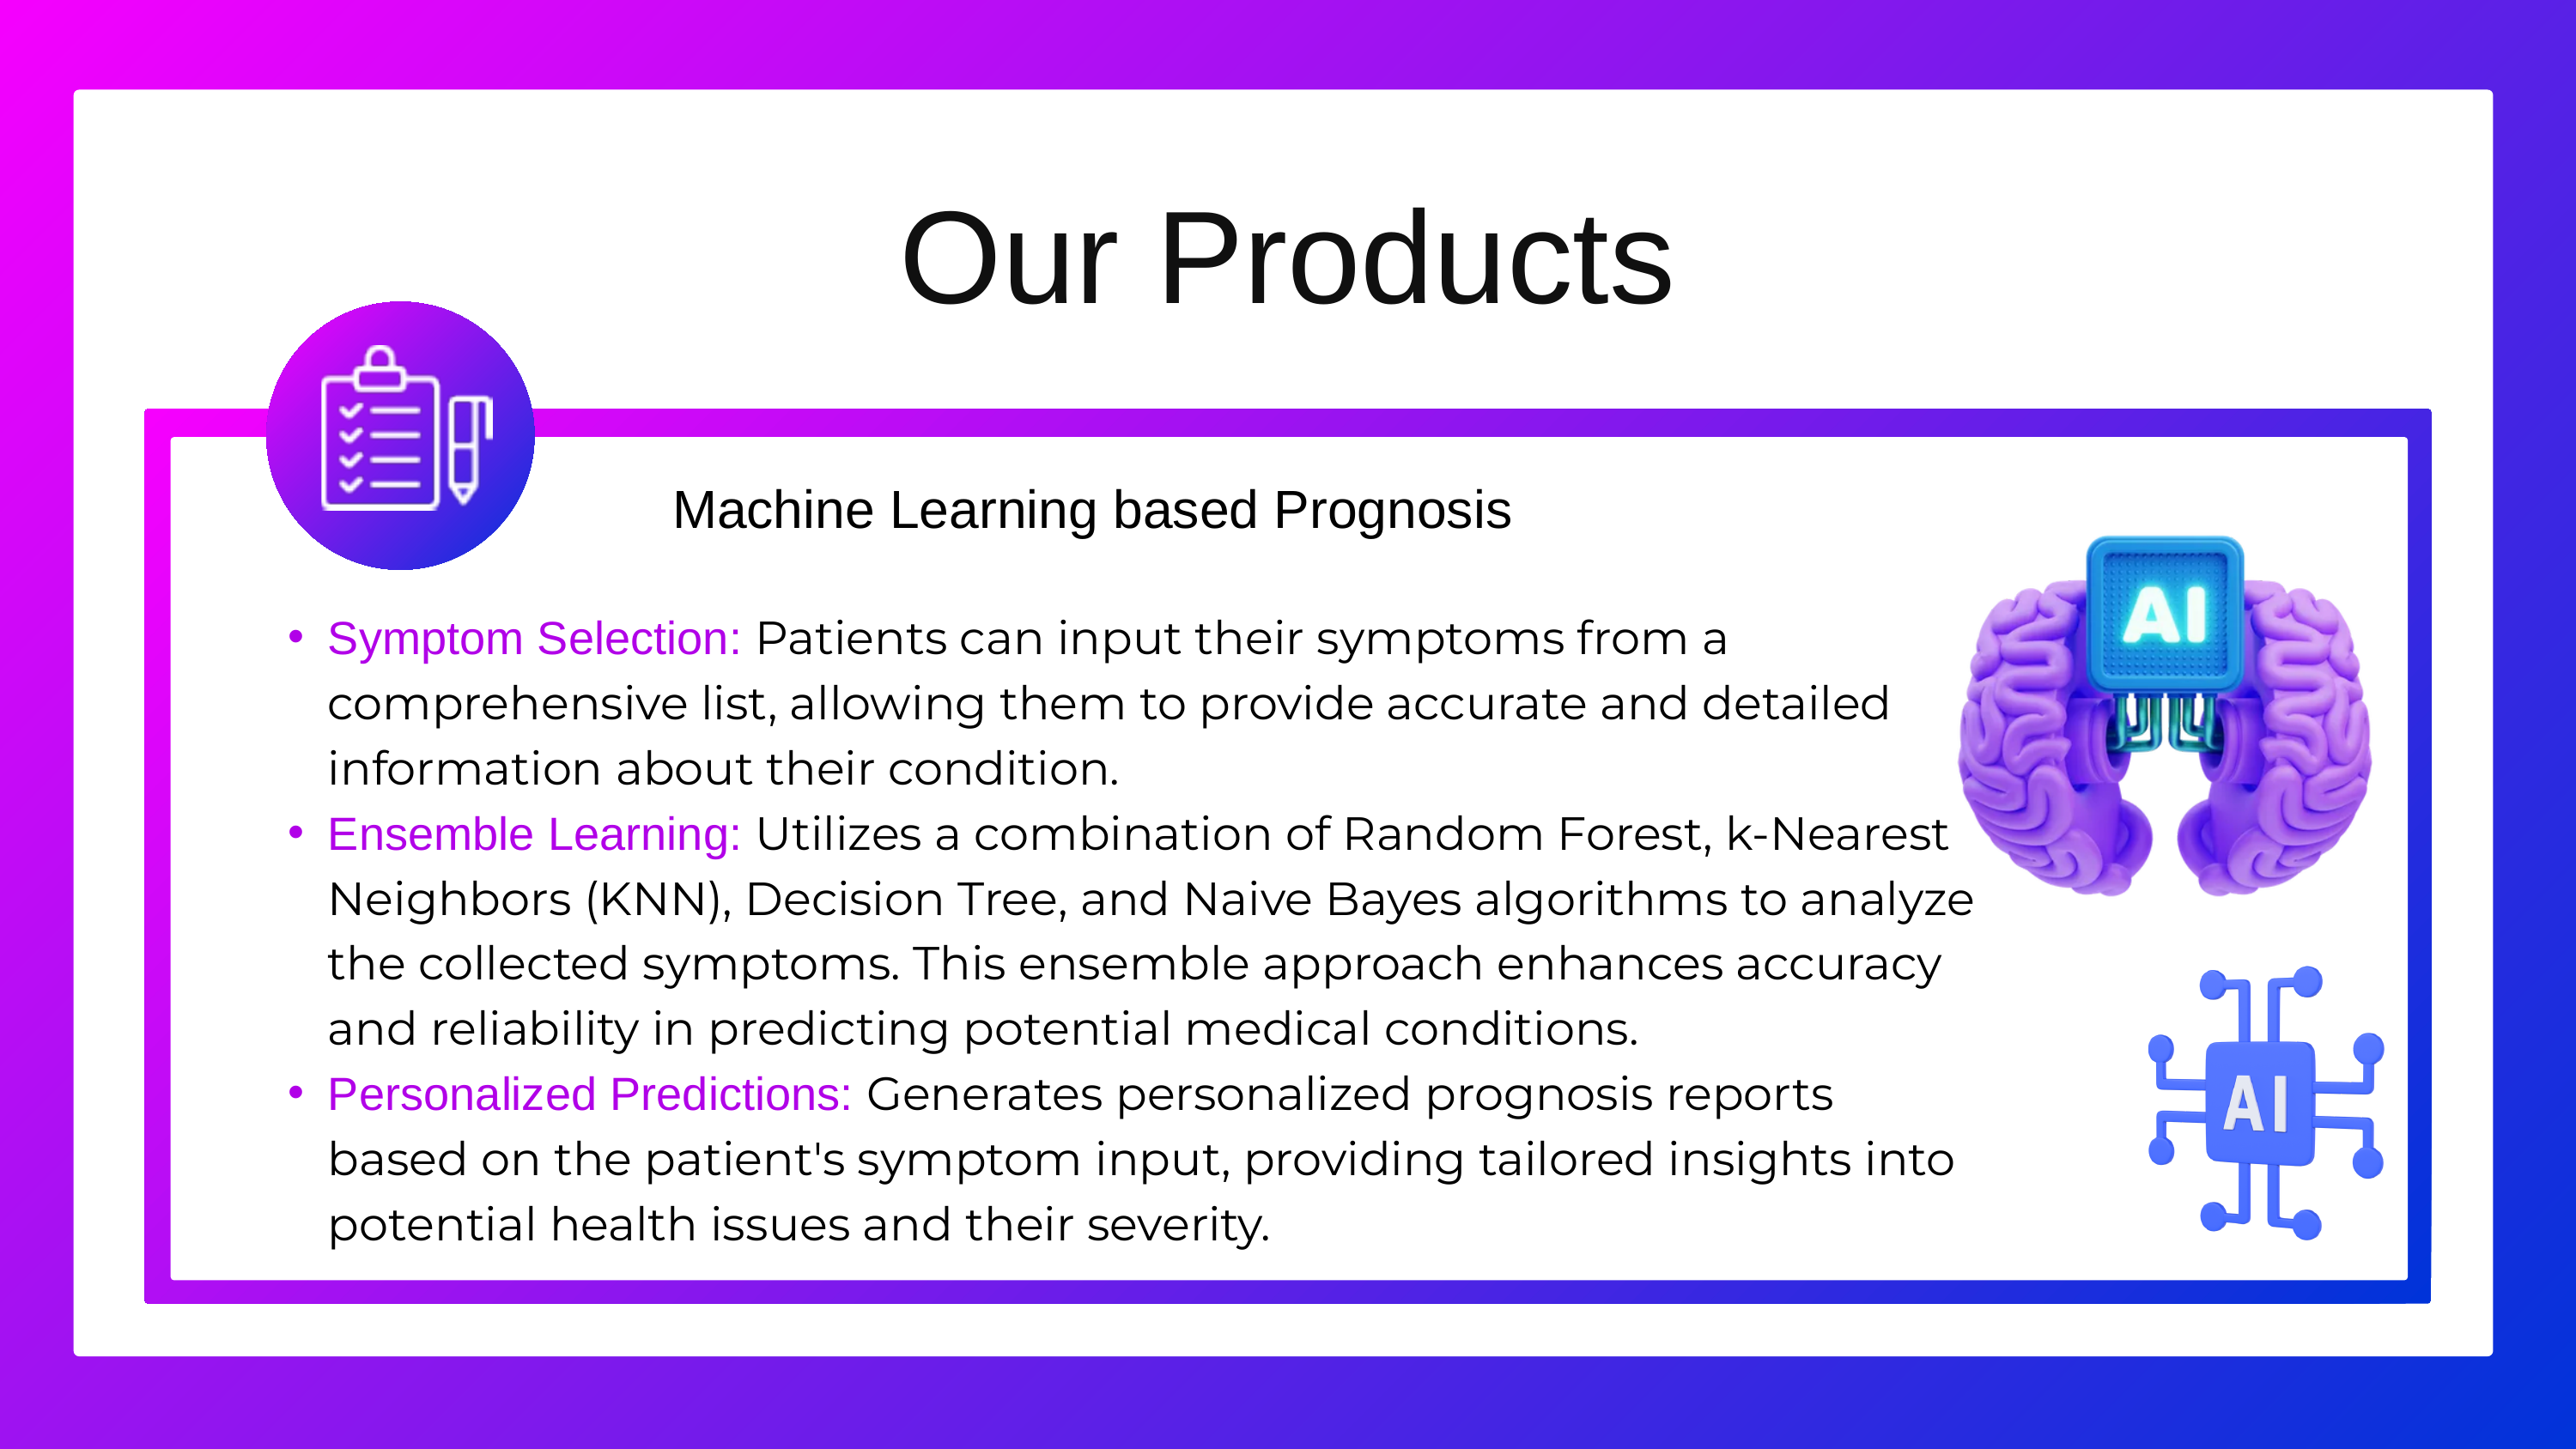

Our Products

Machine Learning based Prognosis

Symptom Selection: Patients can input their symptoms from a comprehensive list, allowing them to provide accurate and detailed information about their condition.
Ensemble Learning: Utilizes a combination of Random Forest, k-Nearest Neighbors (KNN), Decision Tree, and Naive Bayes algorithms to analyze the collected symptoms. This ensemble approach enhances accuracy and reliability in predicting potential medical conditions.
Personalized Predictions: Generates personalized prognosis reports based on the patient's symptom input, providing tailored insights into potential health issues and their severity.